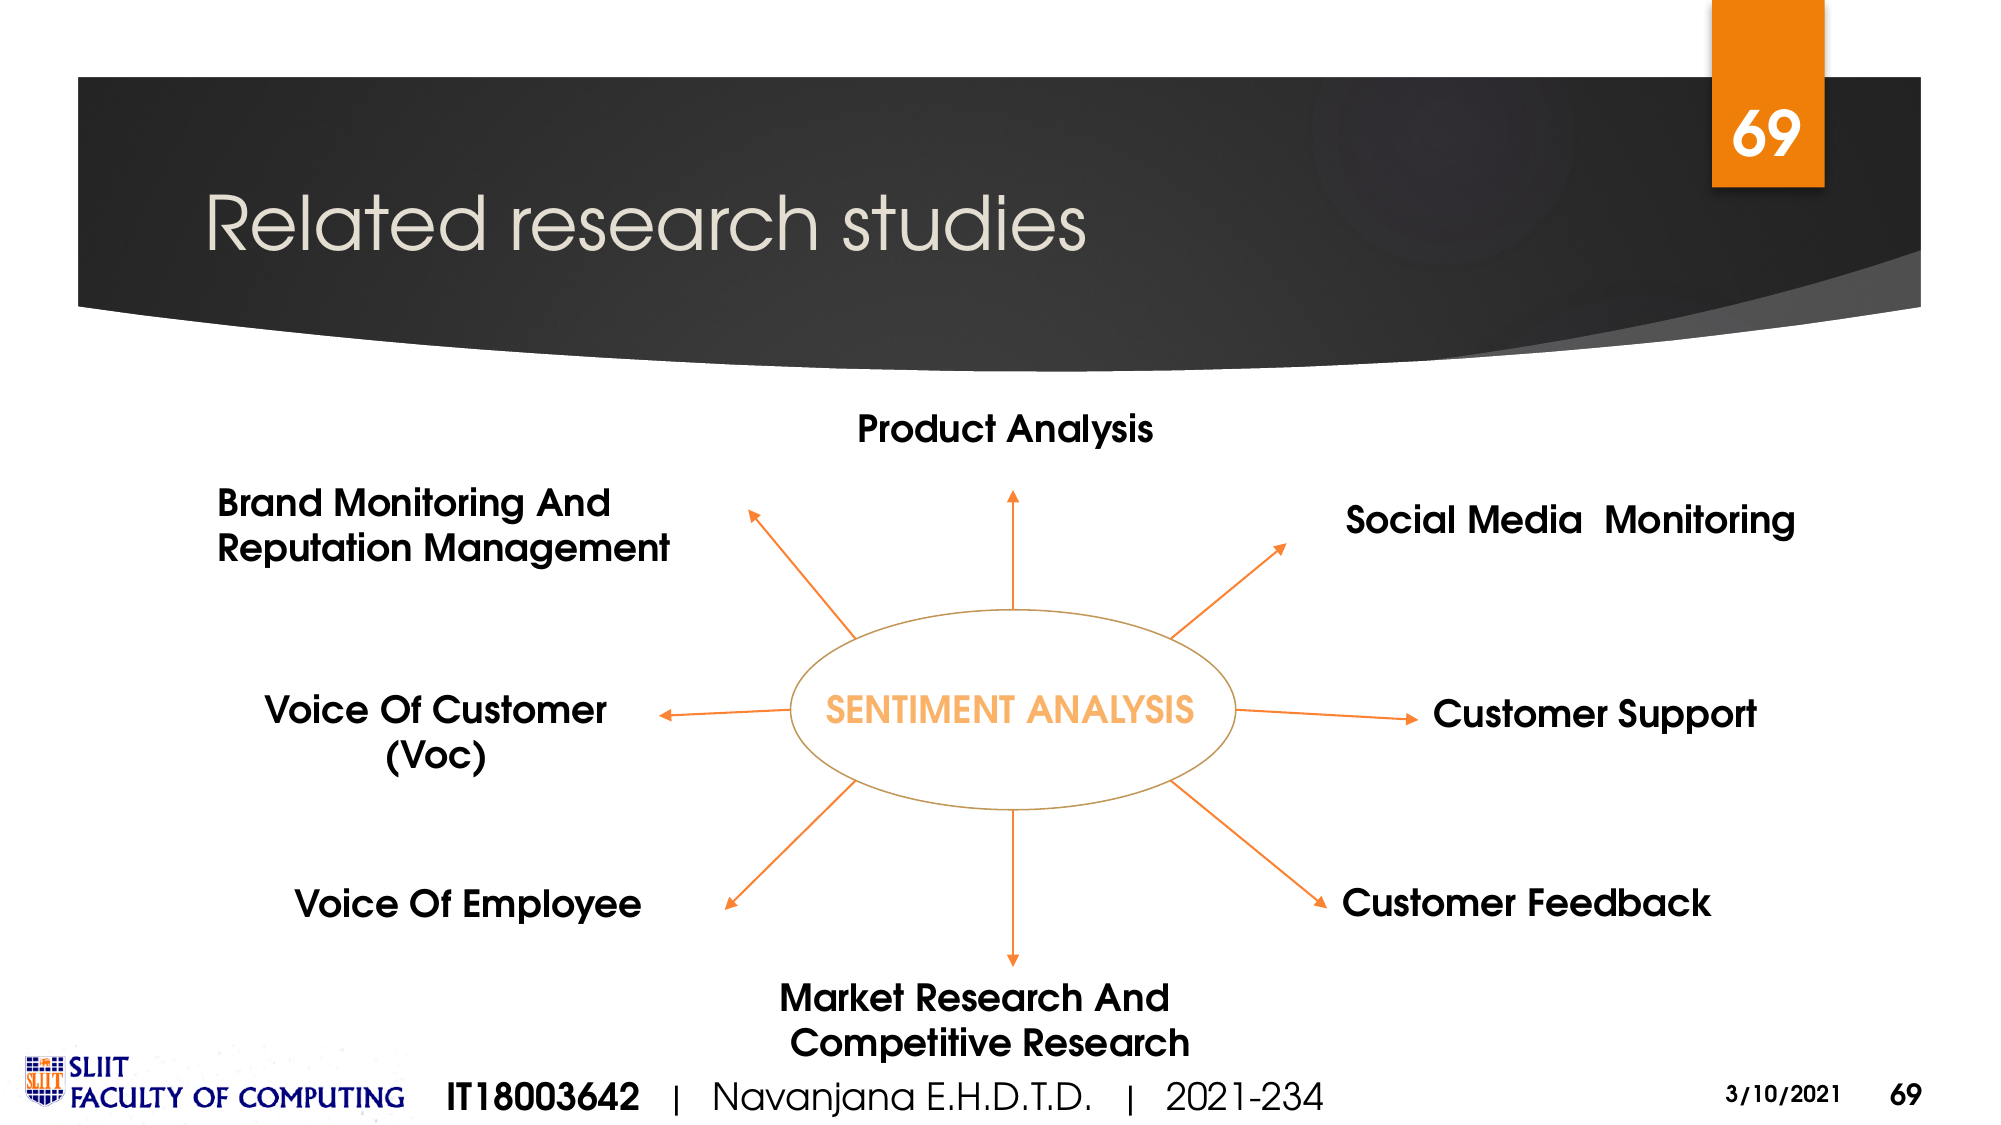

# Related research studies
Product Analysis
Brand Monitoring And Reputation Management
Social Media  Monitoring

Voice Of Customer (Voc)
Sentiment analysis
Customer Support
Customer Feedback
Voice Of Employee
Market Research And
 Competitive Research